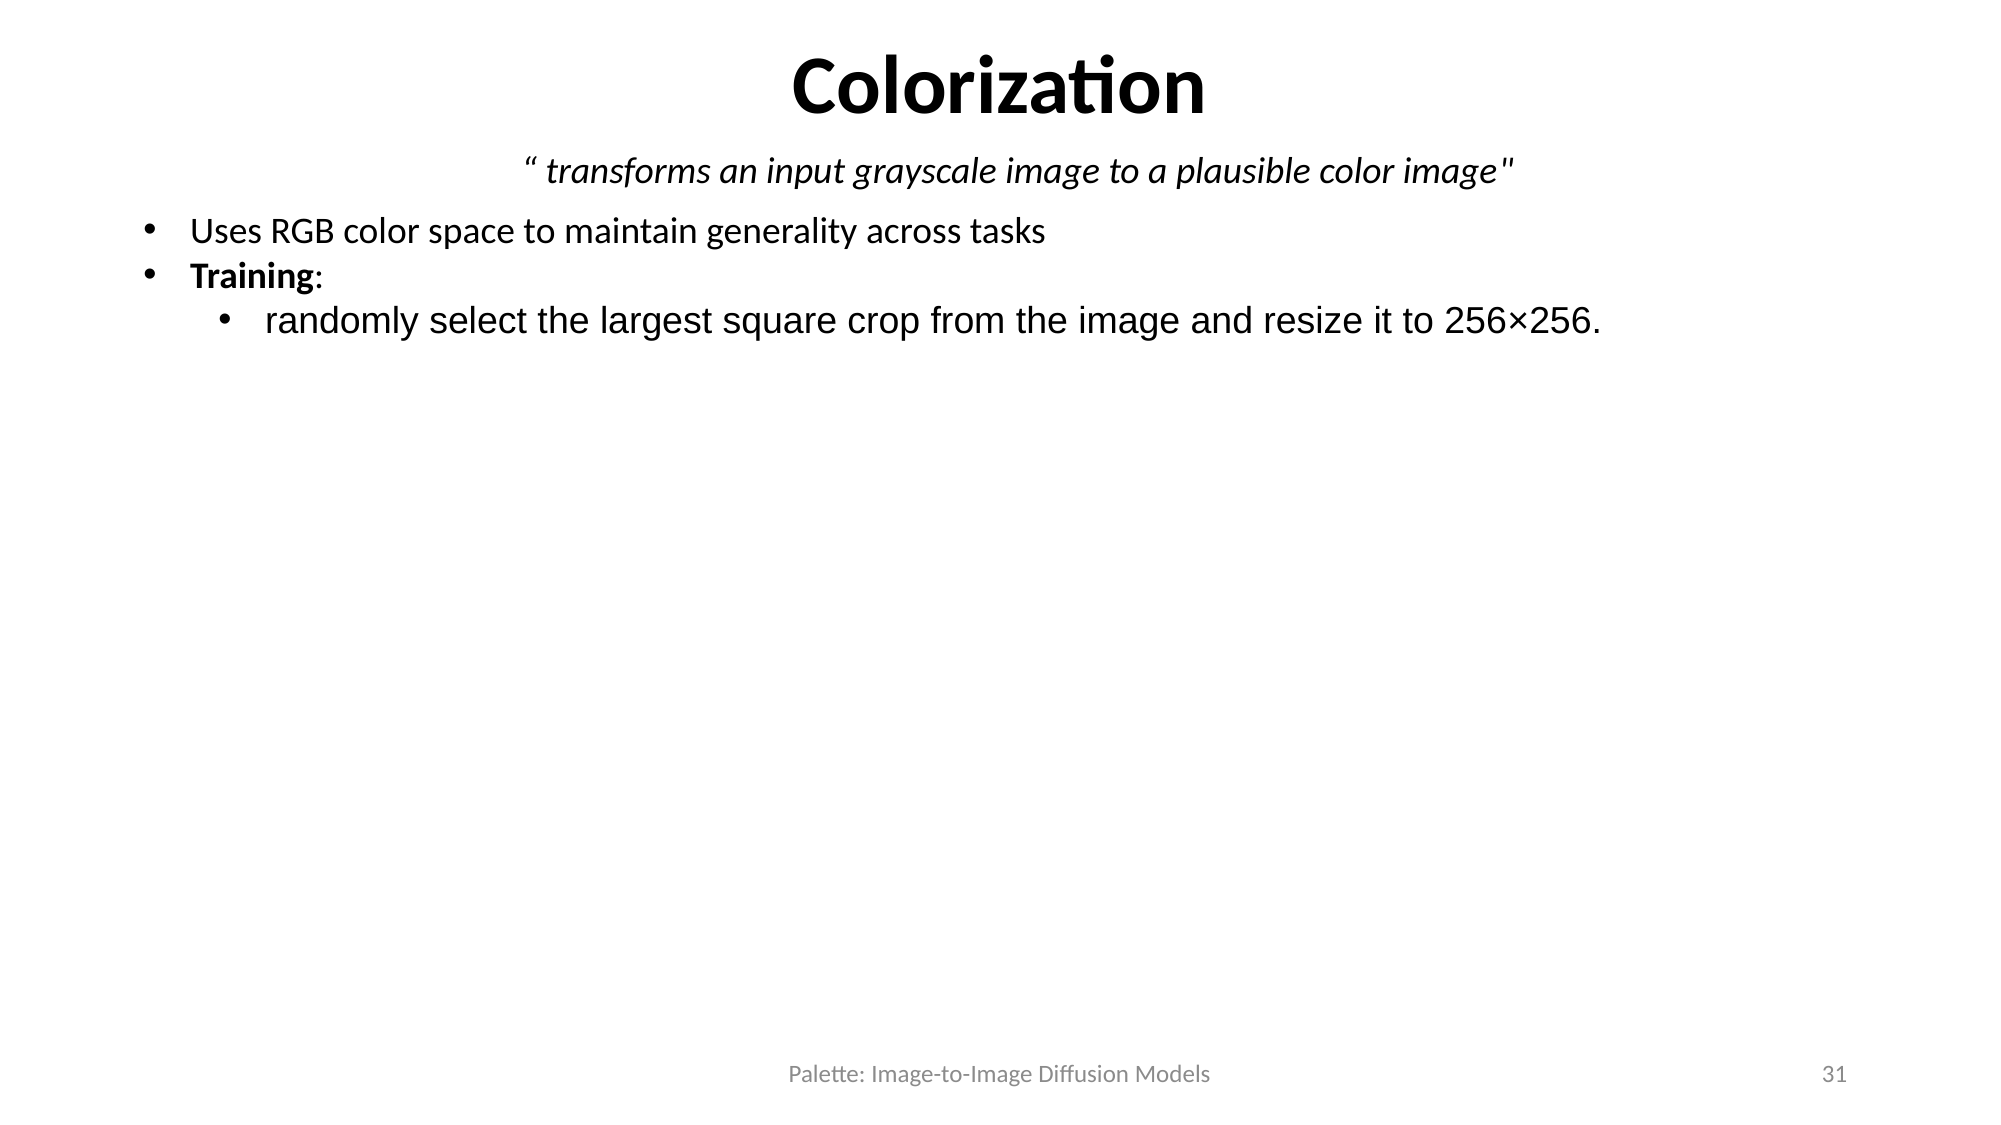

Colorization
“ transforms an input grayscale image to a plausible color image"
Uses RGB color space to maintain generality across tasks
Training:
randomly select the largest square crop from the image and resize it to 256×256.

Palette: Image-to-Image Diffusion Models
31